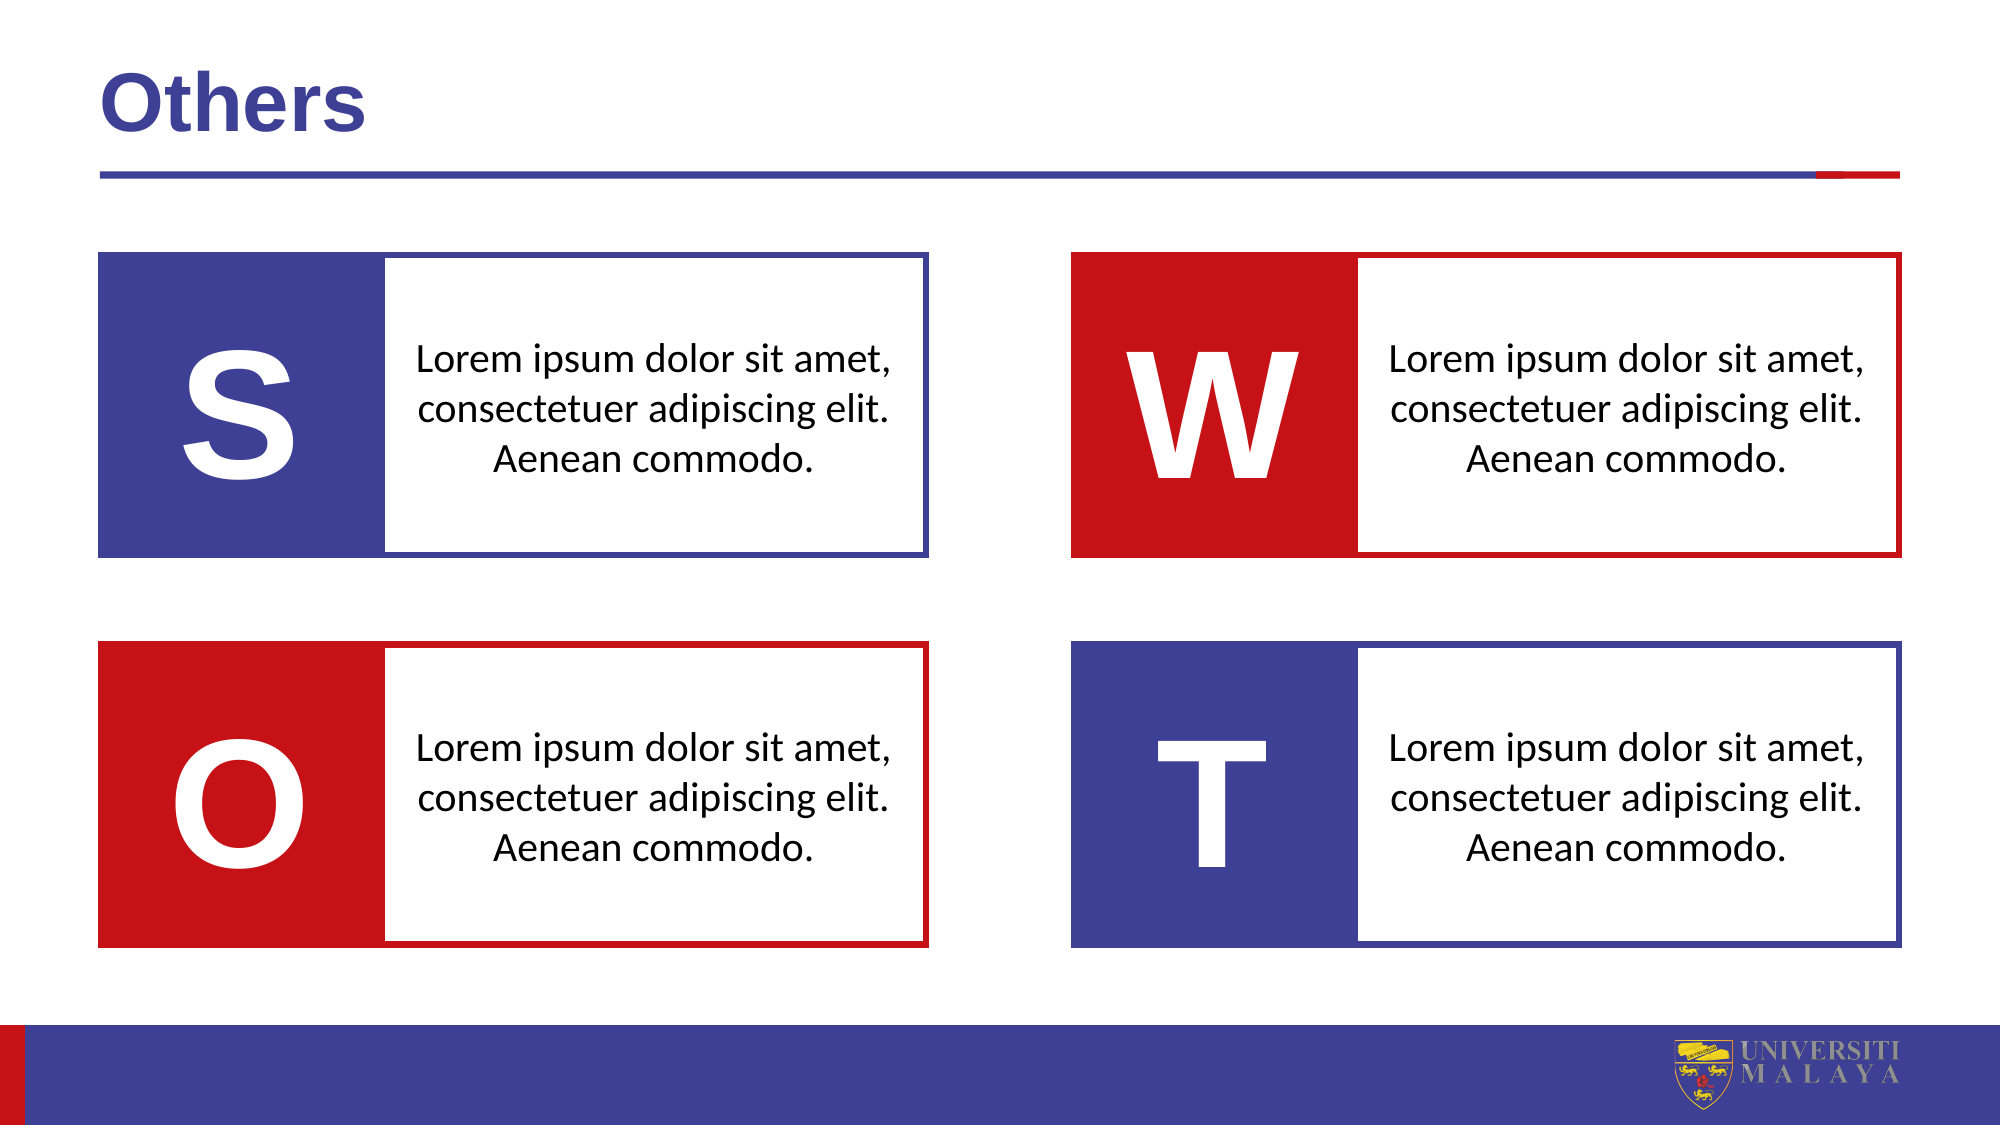

# Others
S
Lorem ipsum dolor sit amet, consectetuer adipiscing elit. Aenean commodo.
W
Lorem ipsum dolor sit amet, consectetuer adipiscing elit. Aenean commodo.
T
Lorem ipsum dolor sit amet, consectetuer adipiscing elit. Aenean commodo.
O
Lorem ipsum dolor sit amet, consectetuer adipiscing elit. Aenean commodo.